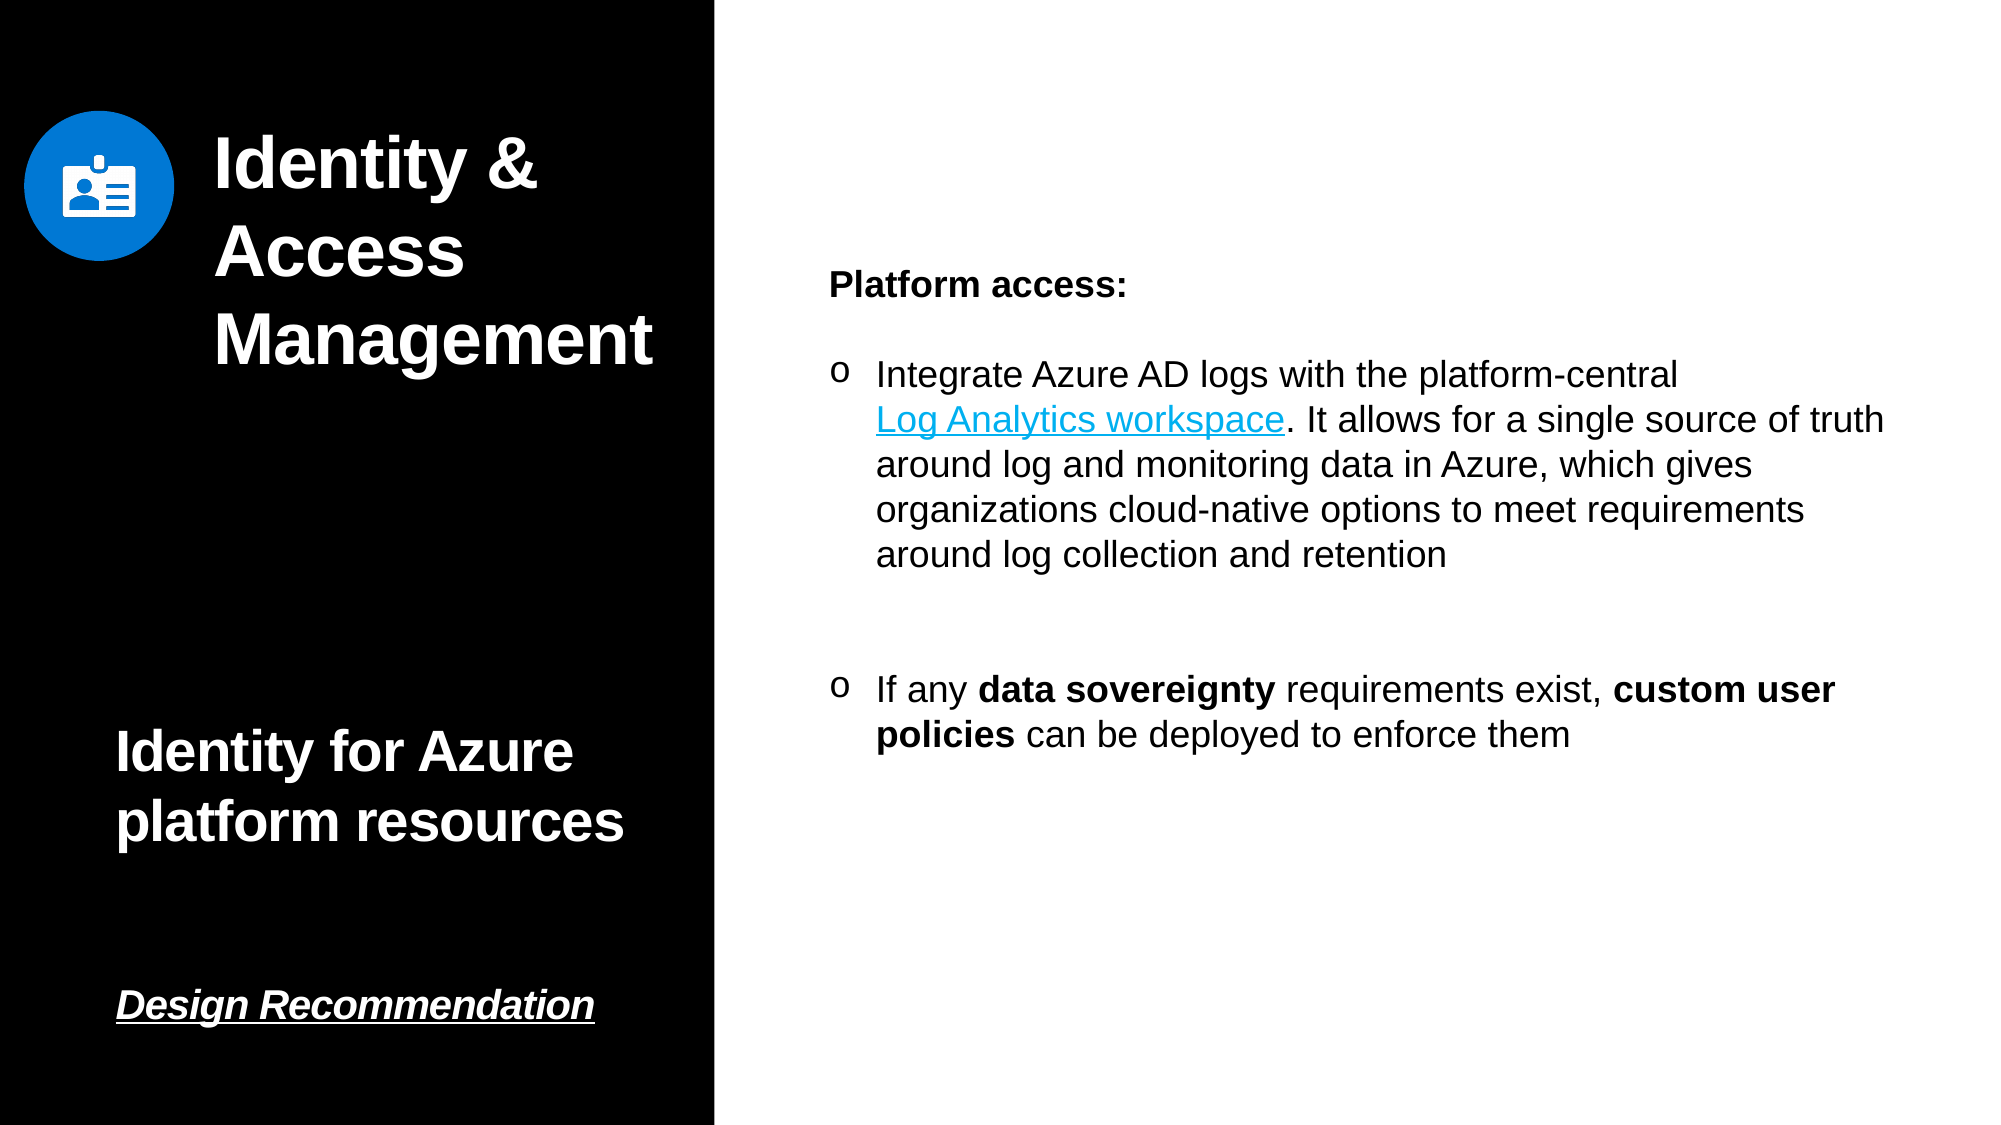

# Identity & Access Management
Platform access:

Integrate Azure AD logs with the platform-central Log Analytics workspace. It allows for a single source of truth around log and monitoring data in Azure, which gives organizations cloud-native options to meet requirements around log collection and retention

If any data sovereignty requirements exist, custom user policies can be deployed to enforce them

Identity for Azure platform resources

Design Recommendation